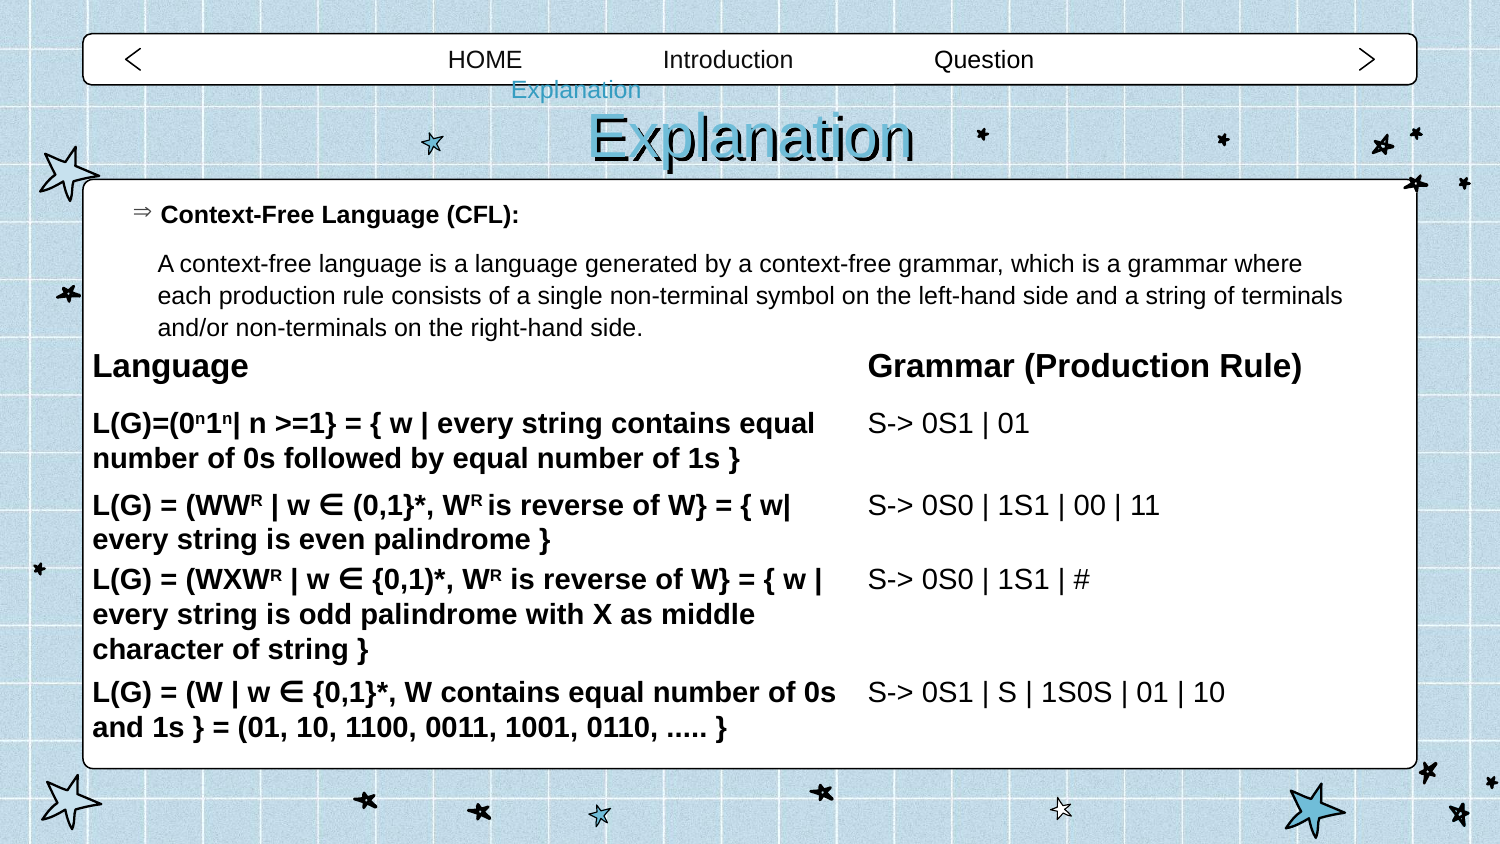

HOME                    Introduction                    Question                    Explanation

# Explanation

Context-Free Language (CFL):
A context-free language is a language generated by a context-free grammar, which is a grammar where each production rule consists of a single non-terminal symbol on the left-hand side and a string of terminals and/or non-terminals on the right-hand side.

| Language | Grammar (Production Rule) |
| --- | --- |
| L(G)=(0n1n| n >=1} = { w | every string contains equal number of 0s followed by equal number of 1s } | S-> 0S1 | 01 |
| L(G) = (WWR | w ∈ (0,1}\*, WR is reverse of W} = { w| every string is even palindrome } | S-> 0S0 | 1S1 | 00 | 11 |
| L(G) = (WXWR | w ∈ {0,1)\*, WR is reverse of W} = { w | every string is odd palindrome with X as middle character of string } | S-> 0S0 | 1S1 | # |
| L(G) = (W | w ∈ {0,1}\*, W contains equal number of 0s and 1s } = (01, 10, 1100, 0011, 1001, 0110, ..... } | S-> 0S1 | S | 1S0S | 01 | 10 |